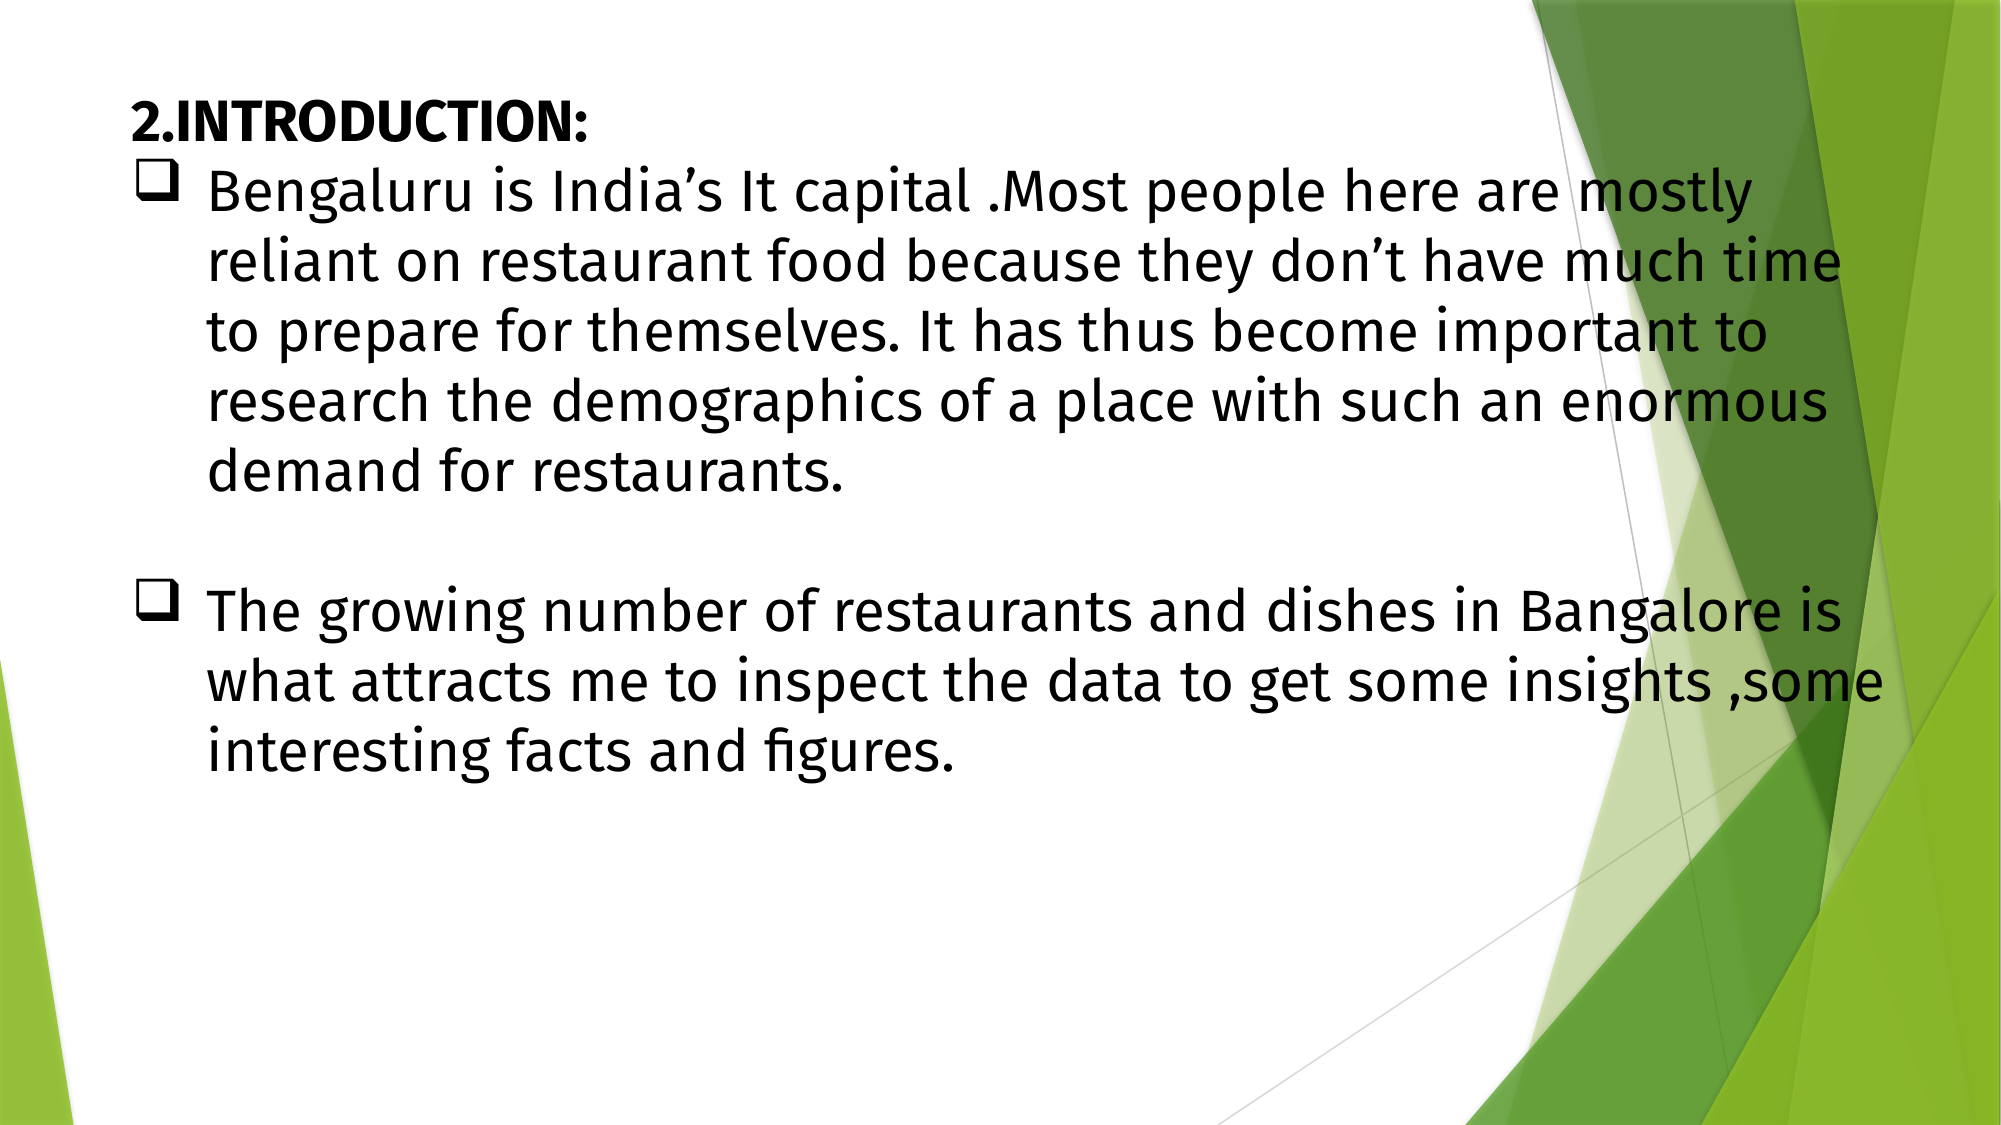

2.INTRODUCTION:
Bengaluru is India’s It capital .Most people here are mostly reliant on restaurant food because they don’t have much time to prepare for themselves. It has thus become important to research the demographics of a place with such an enormous demand for restaurants.

The growing number of restaurants and dishes in Bangalore is what attracts me to inspect the data to get some insights ,some interesting facts and figures.